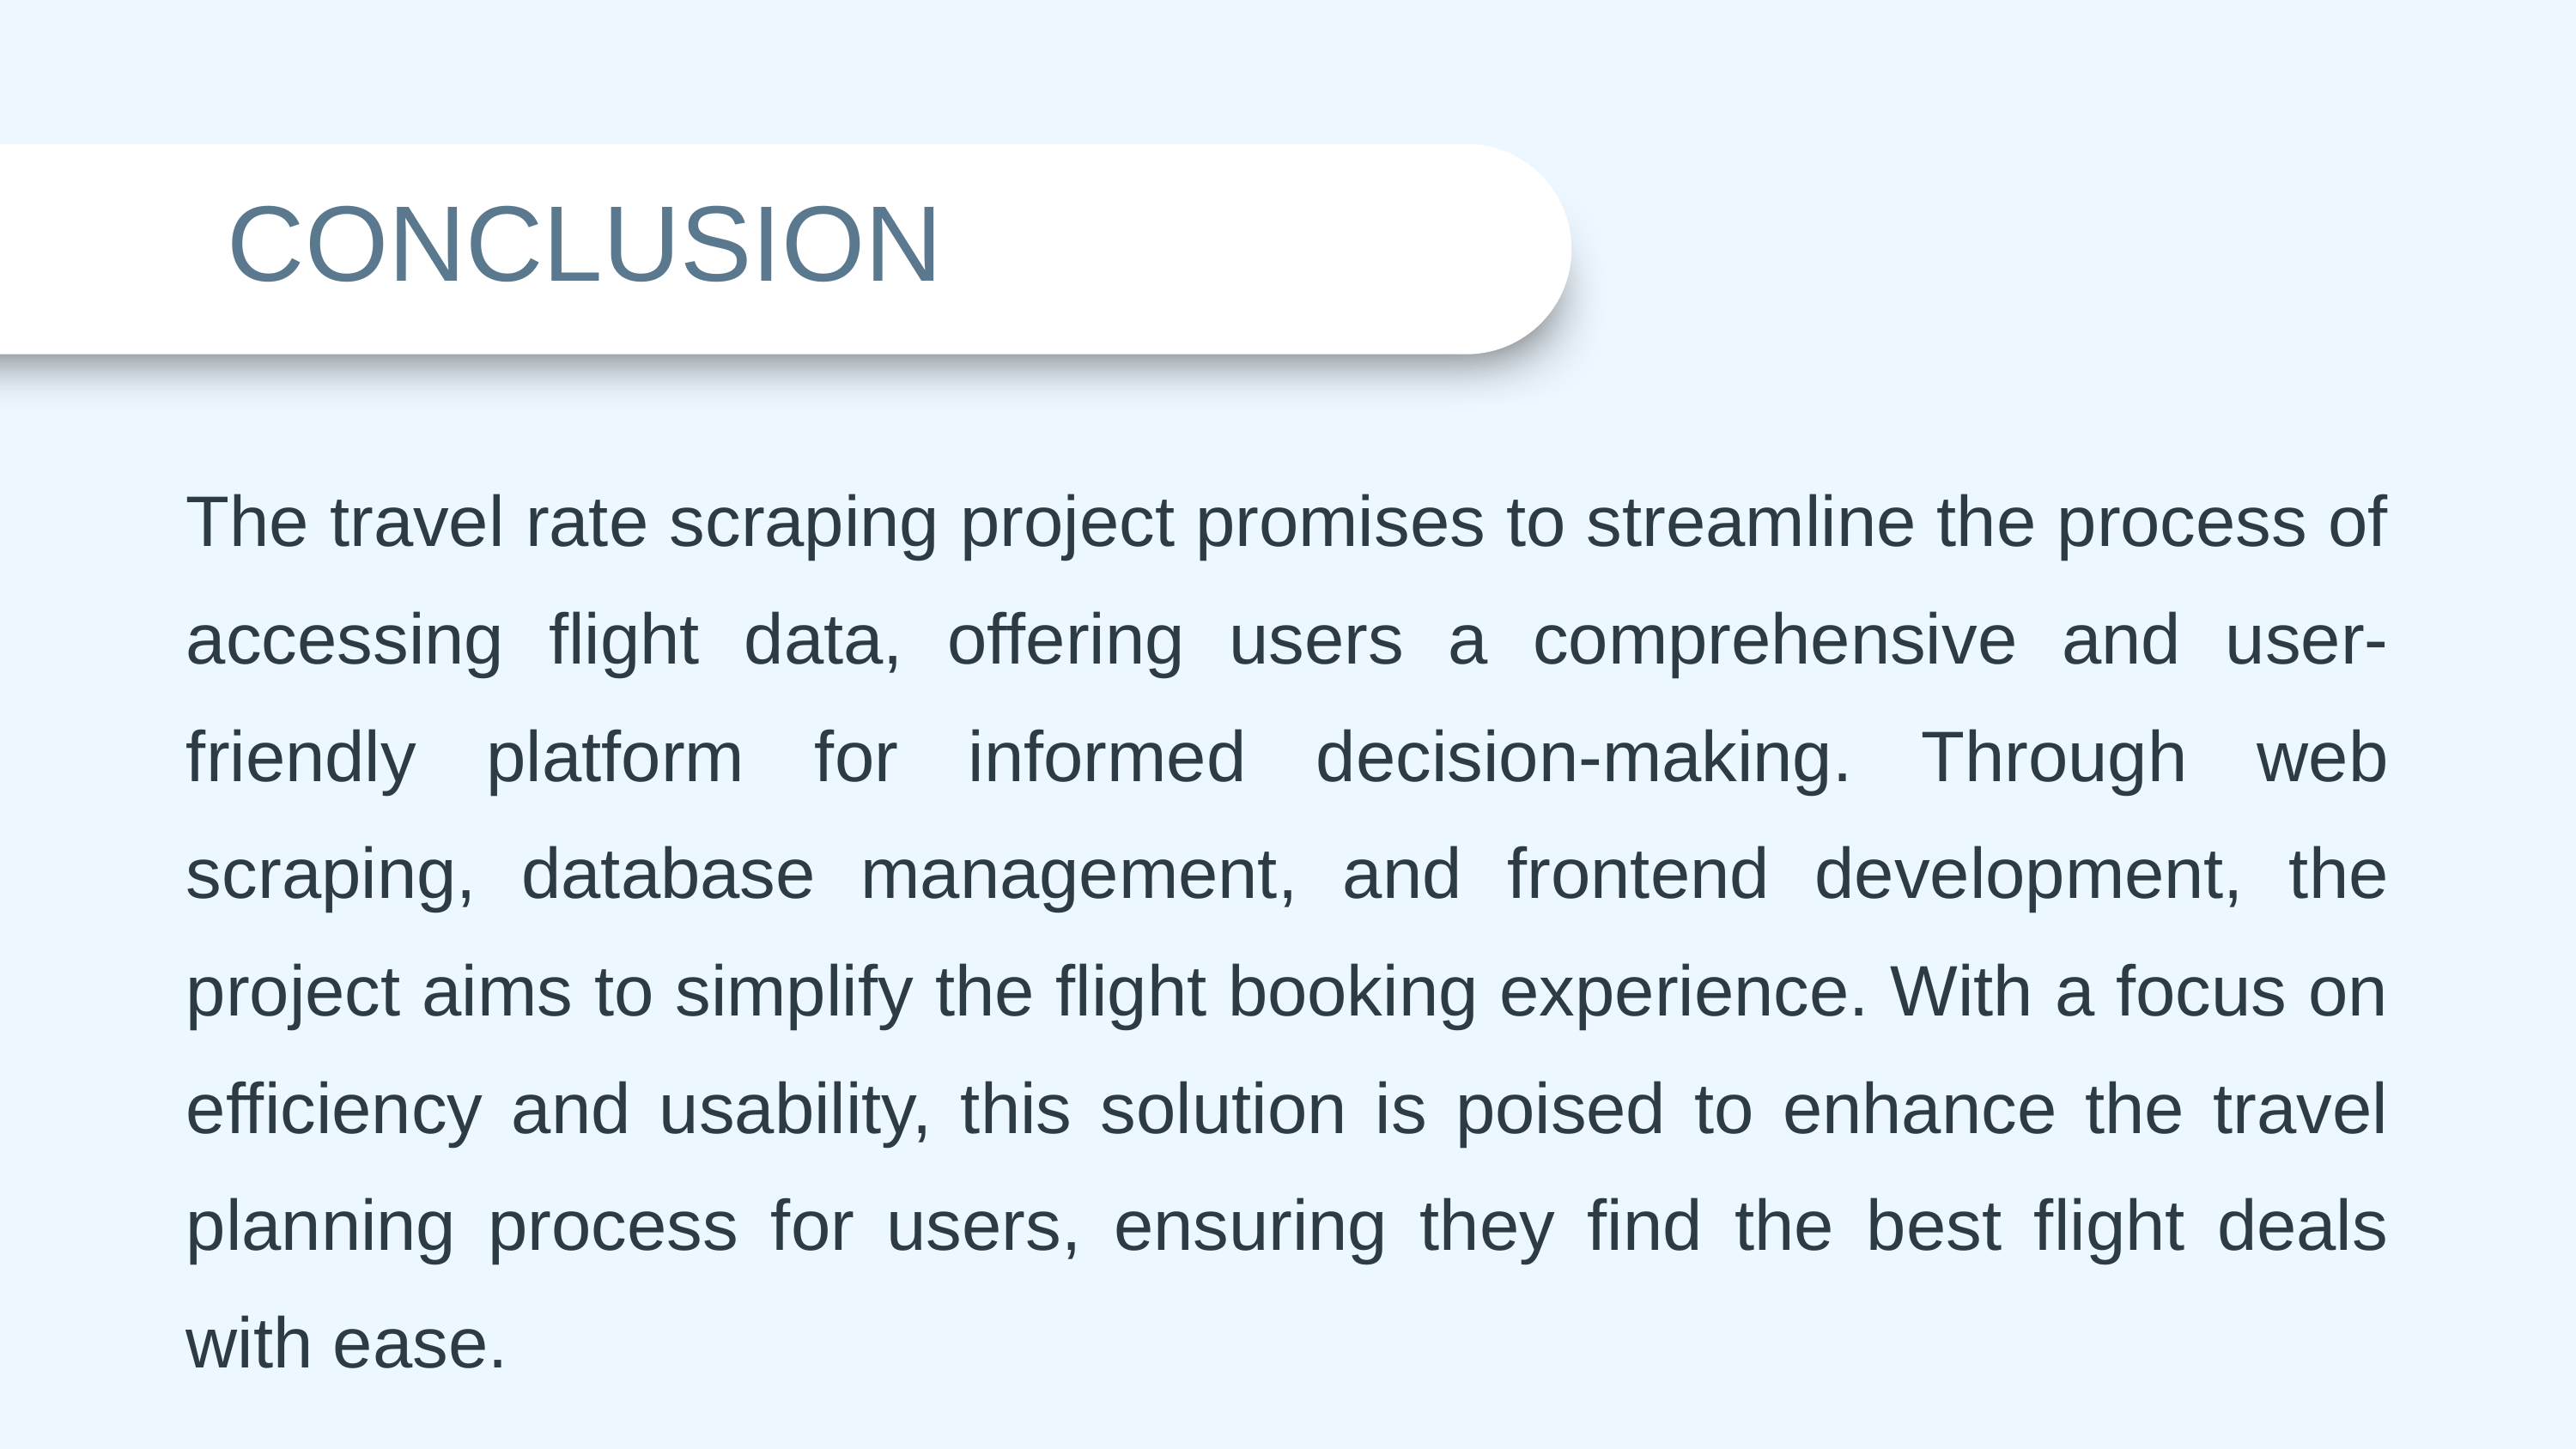

CONCLUSION
The travel rate scraping project promises to streamline the process of accessing flight data, offering users a comprehensive and user-friendly platform for informed decision-making. Through web scraping, database management, and frontend development, the project aims to simplify the flight booking experience. With a focus on efficiency and usability, this solution is poised to enhance the travel planning process for users, ensuring they find the best flight deals with ease.